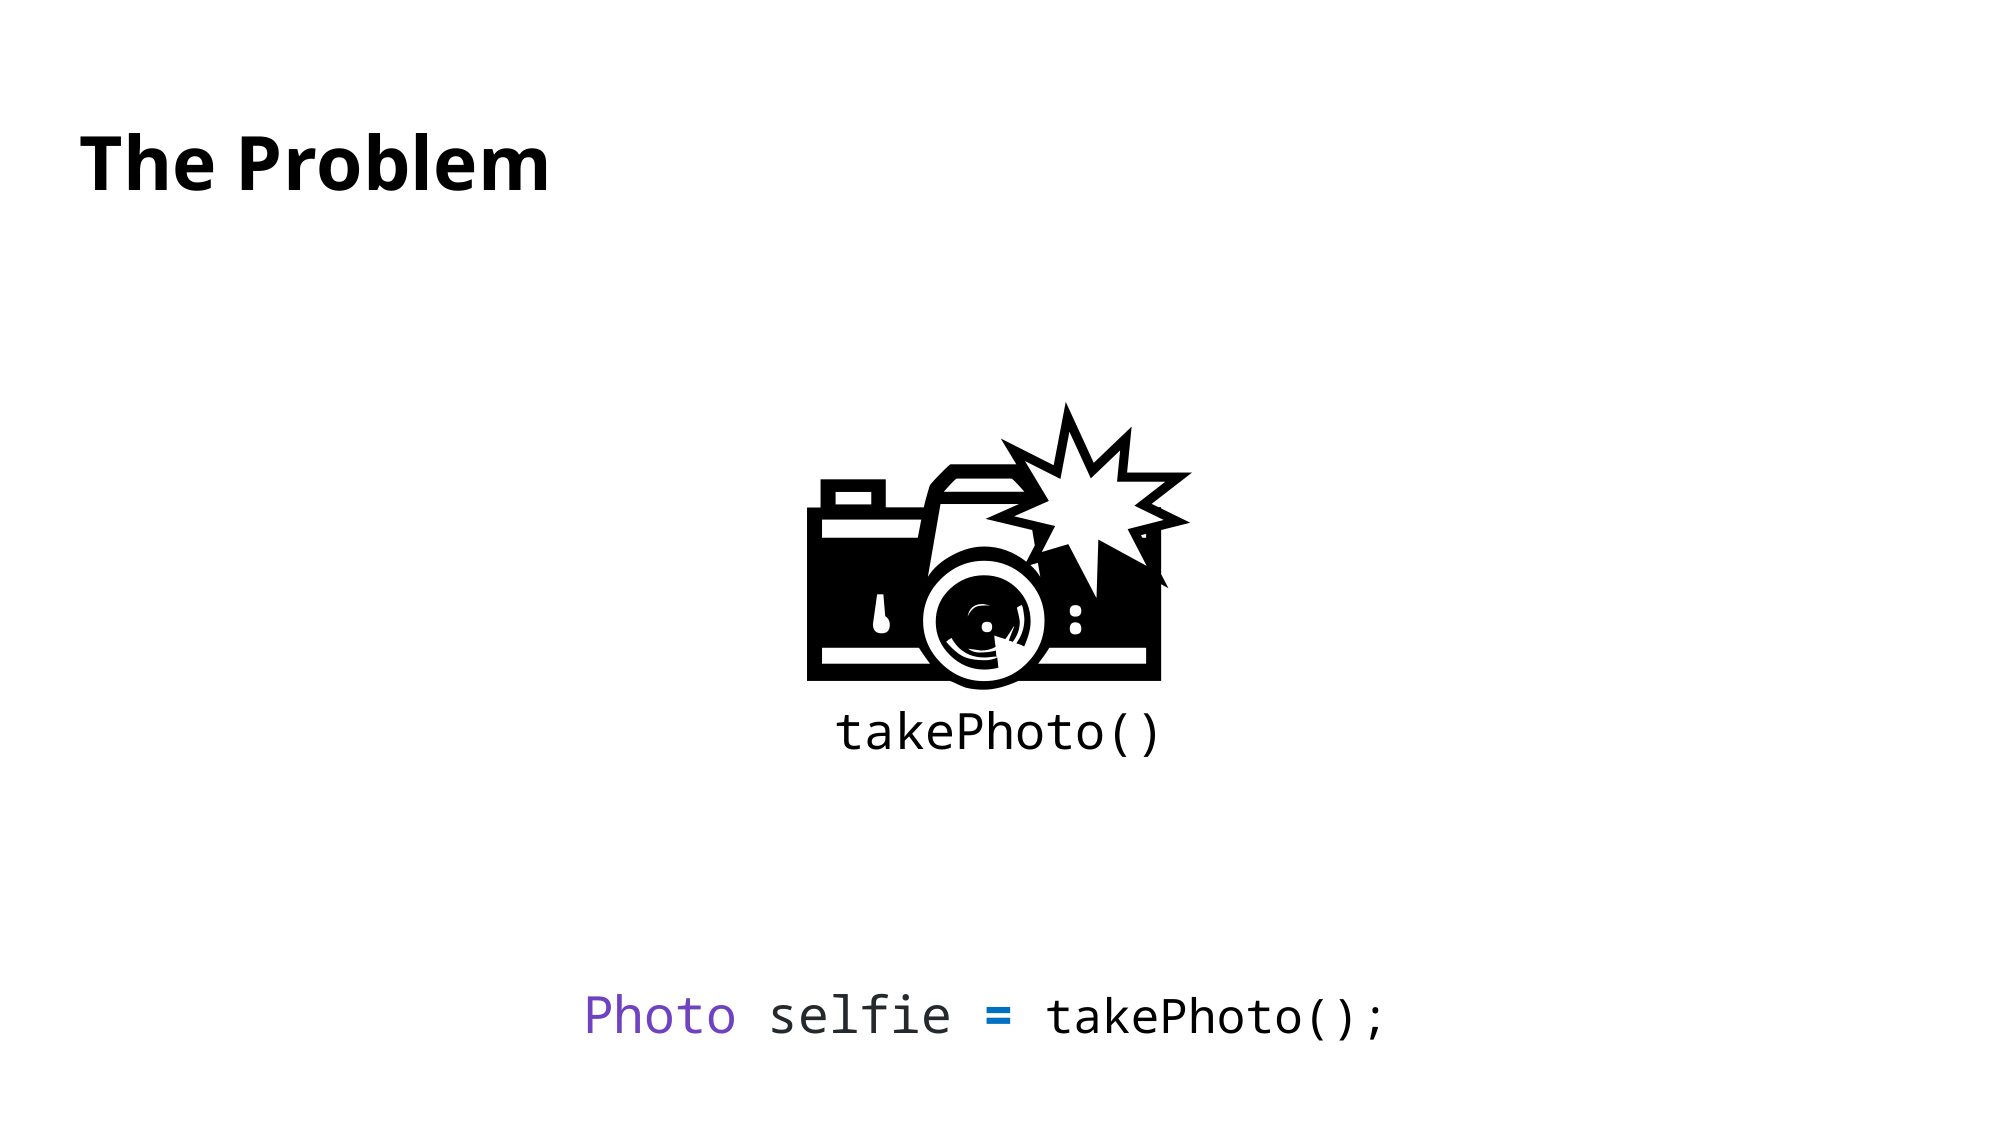

# The Problem
📸
takePhoto()
Photo selfie = takePhoto();